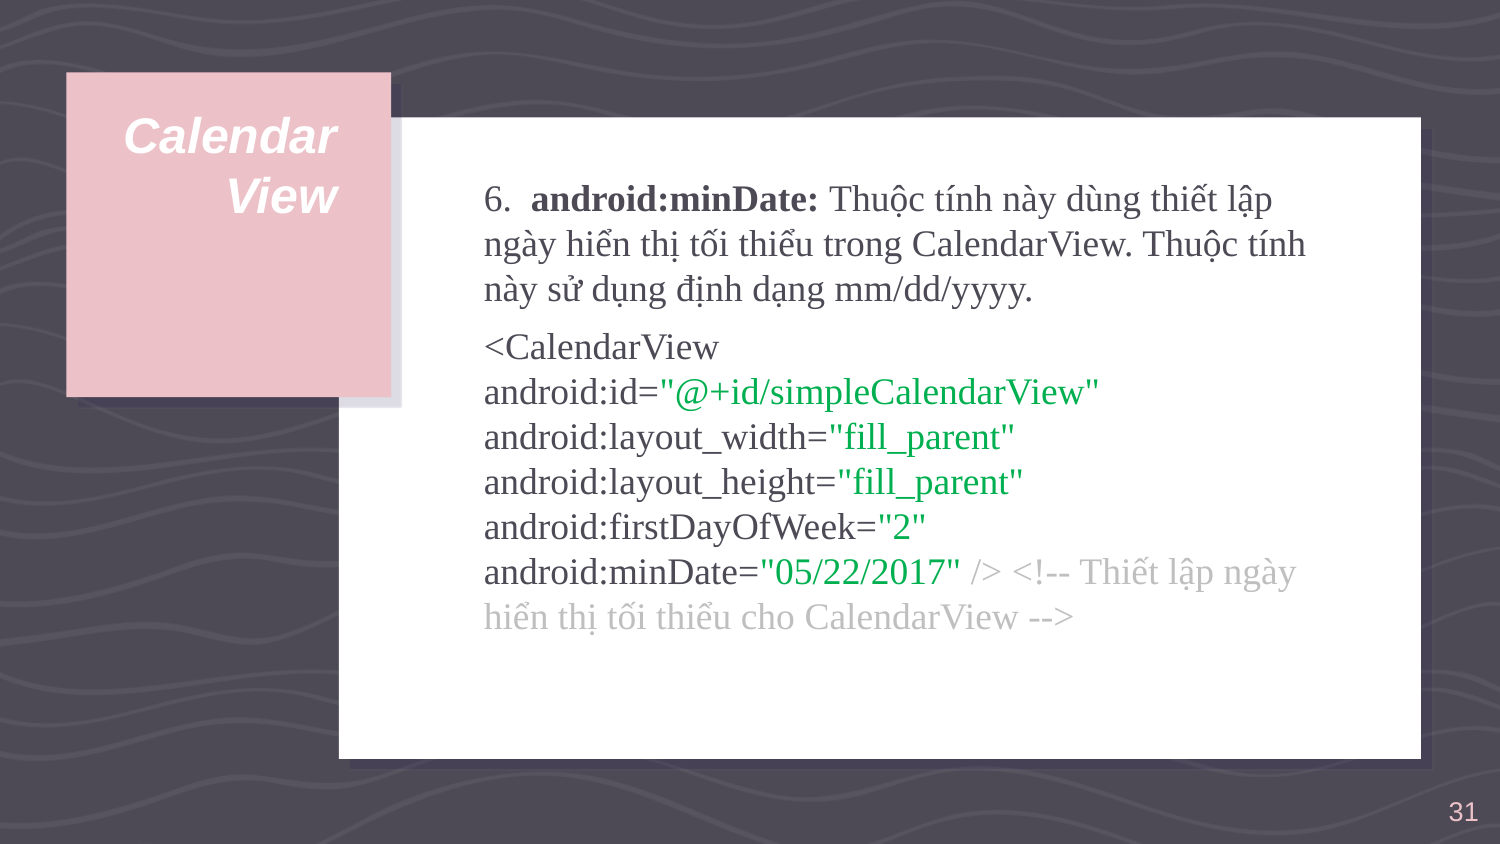

# CalendarView
6.  android:minDate: Thuộc tính này dùng thiết lập ngày hiển thị tối thiểu trong CalendarView. Thuộc tính này sử dụng định dạng mm/dd/yyyy.
<CalendarView android:id="@+id/simpleCalendarView" android:layout_width="fill_parent" android:layout_height="fill_parent" android:firstDayOfWeek="2" android:minDate="05/22/2017" /> <!-- Thiết lập ngày hiển thị tối thiểu cho CalendarView -->
31